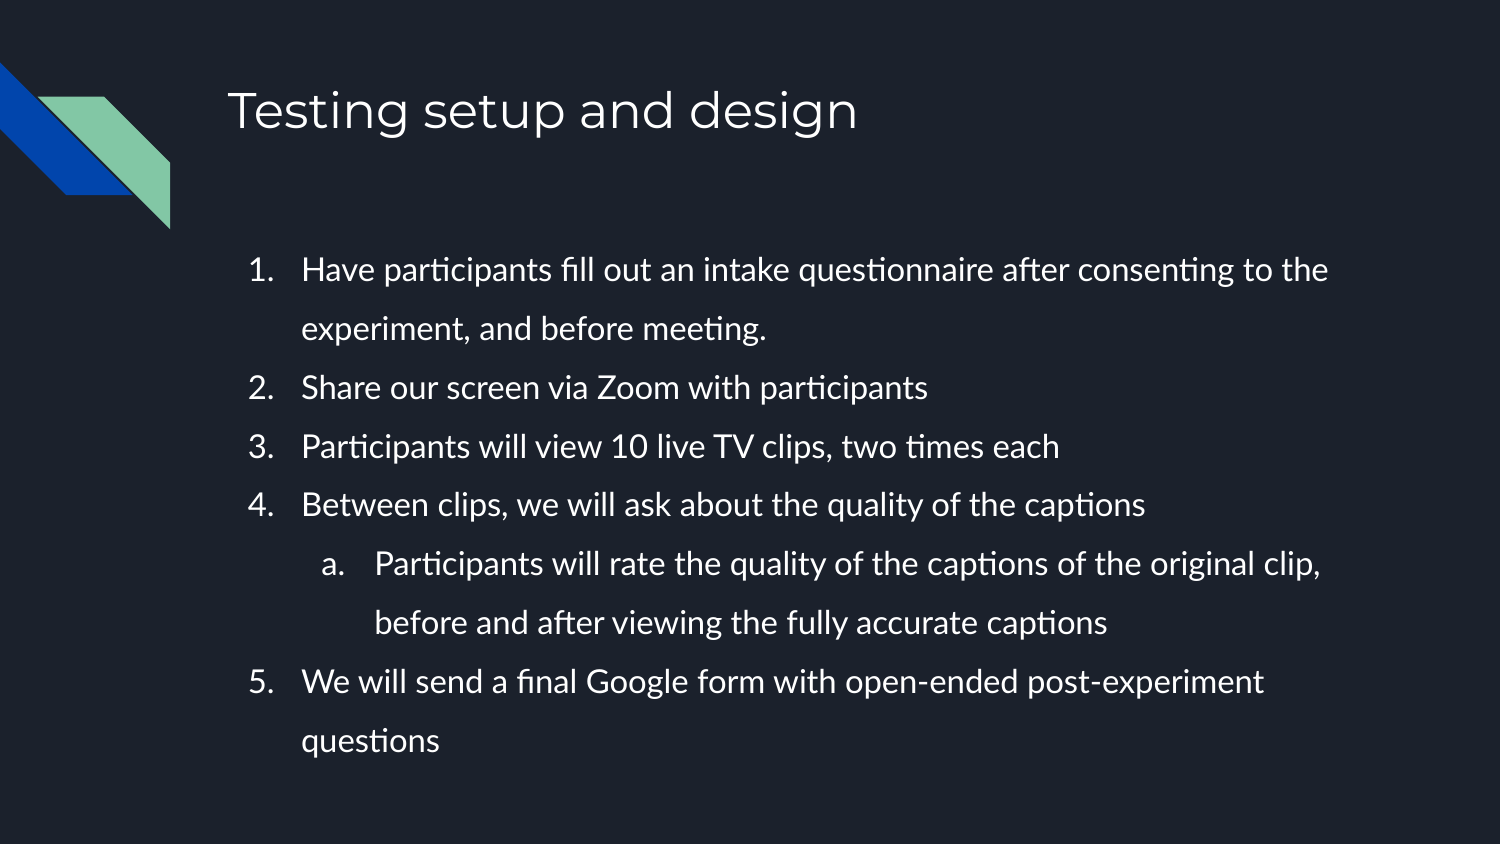

# Testing setup and design
Have participants fill out an intake questionnaire after consenting to the experiment, and before meeting.
Share our screen via Zoom with participants
Participants will view 10 live TV clips, two times each
Between clips, we will ask about the quality of the captions
Participants will rate the quality of the captions of the original clip, before and after viewing the fully accurate captions
We will send a final Google form with open-ended post-experiment questions